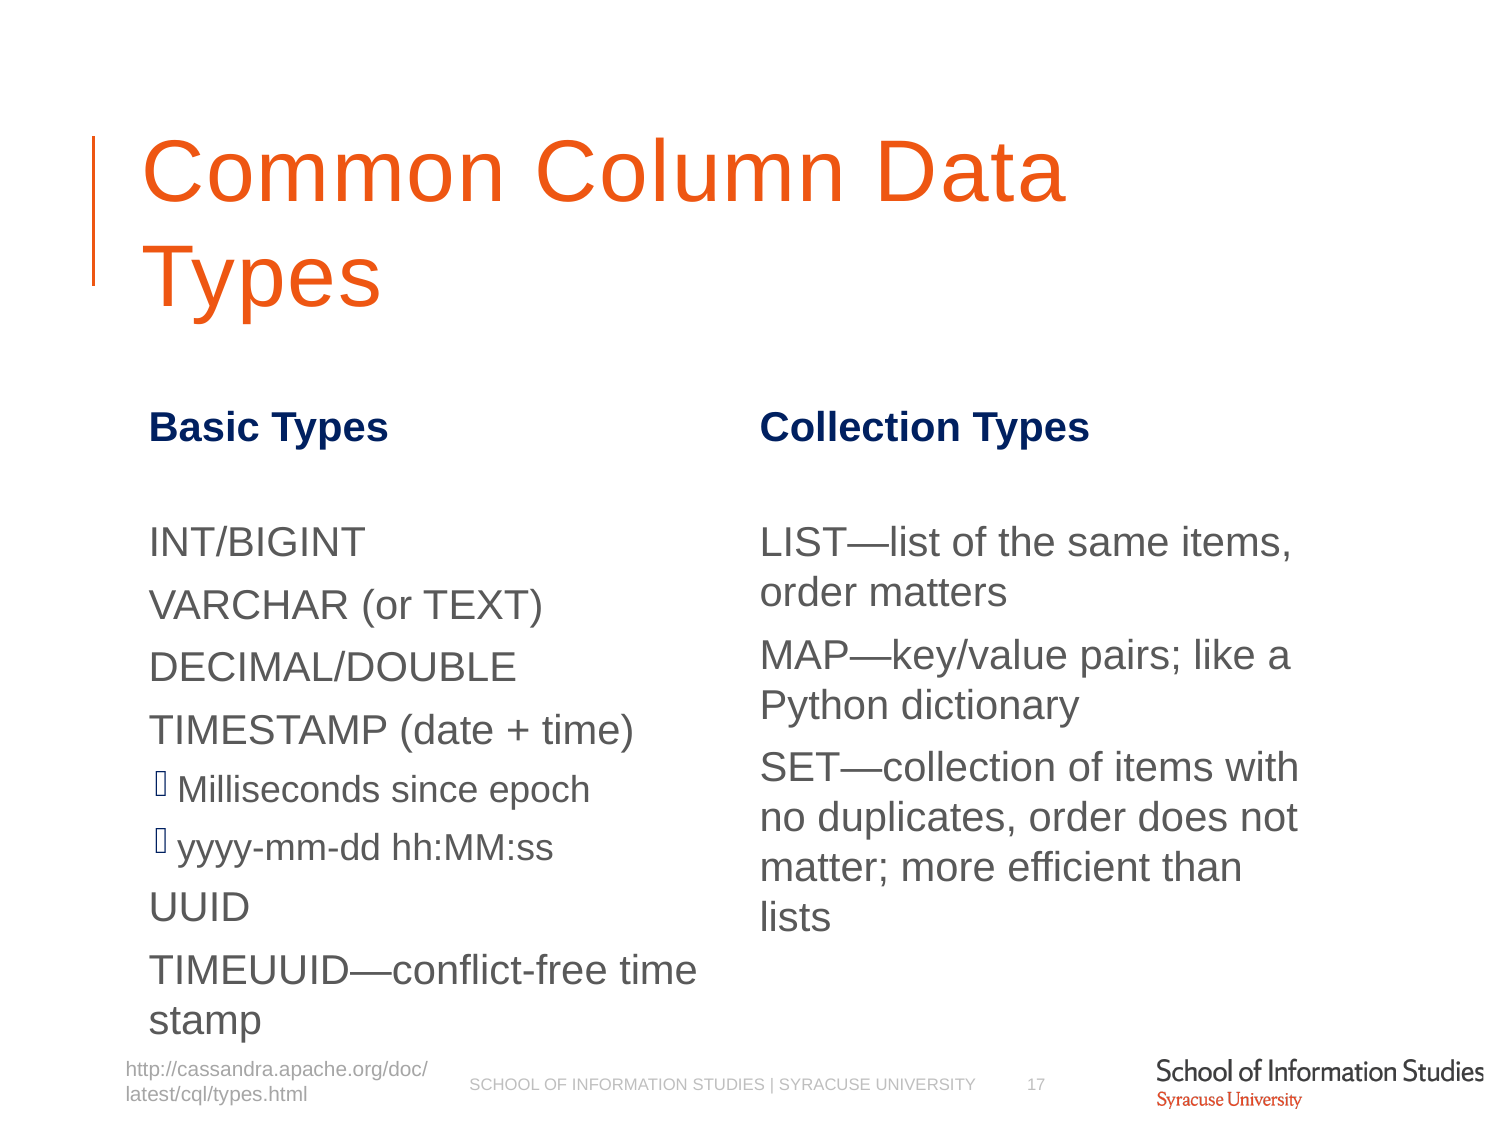

# Common Column Data Types
Basic Types
Collection Types
INT/BIGINT
VARCHAR (or TEXT)
DECIMAL/DOUBLE
TIMESTAMP (date + time)
Milliseconds since epoch
yyyy-mm-dd hh:MM:ss
UUID
TIMEUUID—conflict-free time stamp
LIST—list of the same items, order matters
MAP—key/value pairs; like a Python dictionary
SET—collection of items with no duplicates, order does not matter; more efficient than lists
http://cassandra.apache.org/doc/latest/cql/types.html
School of Information Studies | Syracuse University
17